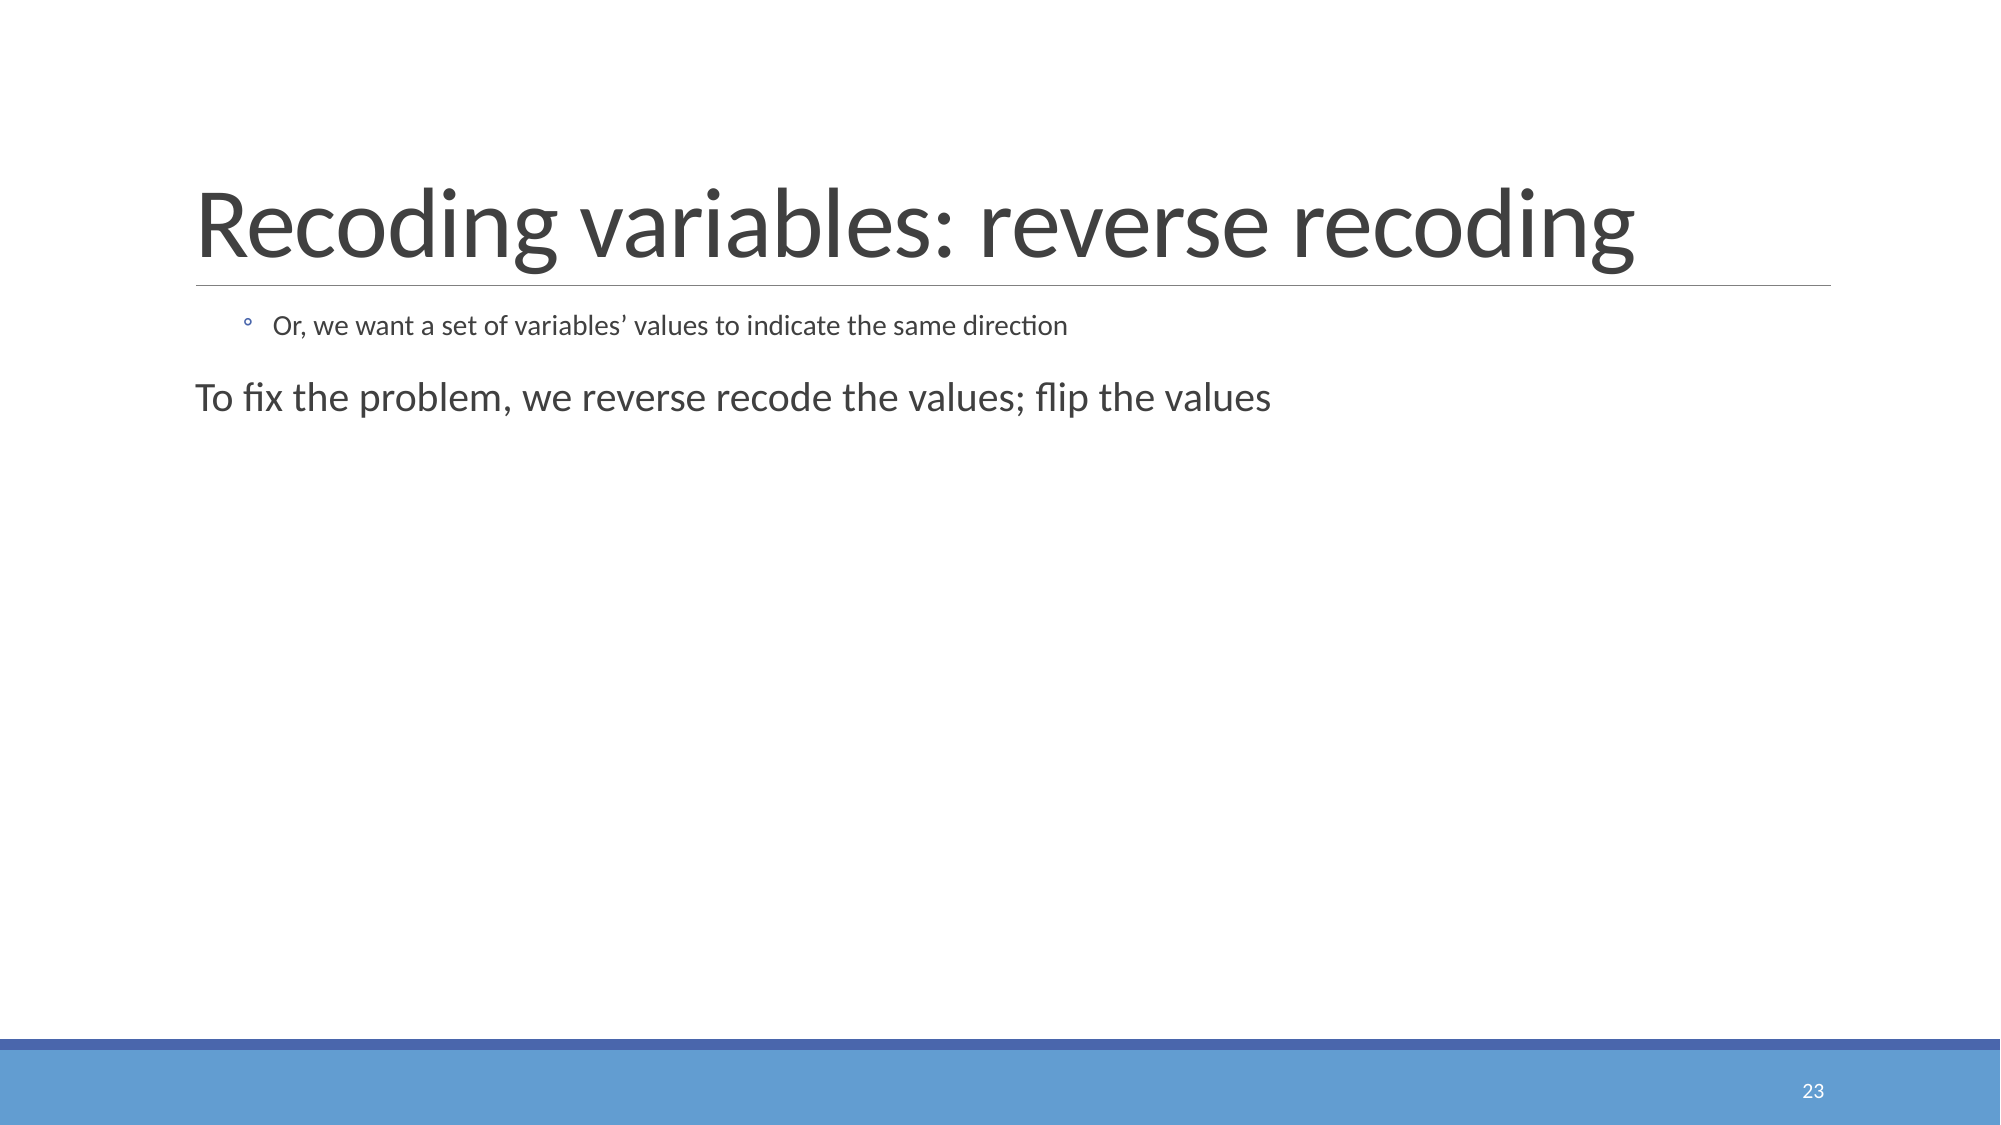

# Recoding variables: reverse recoding
Or, we want a set of variables’ values to indicate the same direction
To fix the problem, we reverse recode the values; flip the values
23